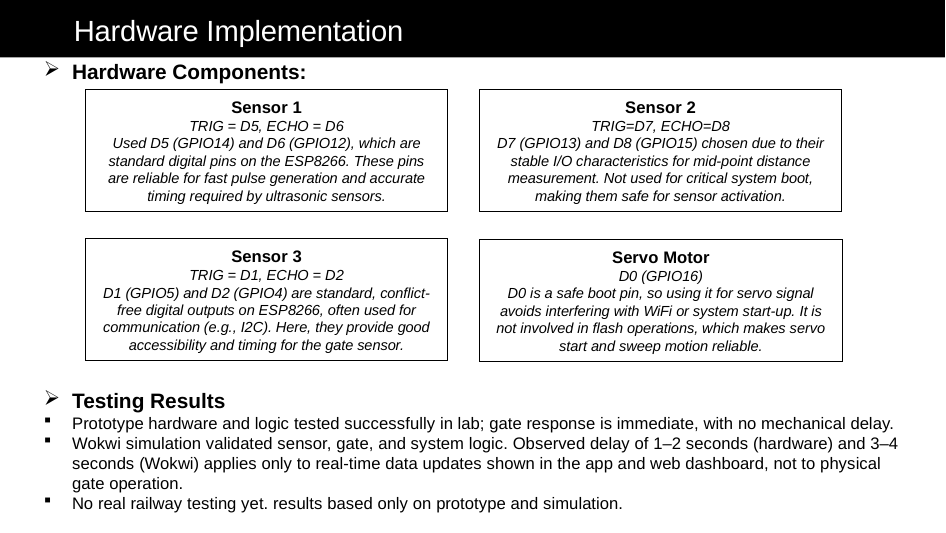

# Hardware Implementation
Hardware Components:

Testing Results
Prototype hardware and logic tested successfully in lab; gate response is immediate, with no mechanical delay.
Wokwi simulation validated sensor, gate, and system logic. Observed delay of 1–2 seconds (hardware) and 3–4 seconds (Wokwi) applies only to real-time data updates shown in the app and web dashboard, not to physical gate operation.
No real railway testing yet. results based only on prototype and simulation.

Sensor 2
TRIG=D7, ECHO=D8
D7 (GPIO13) and D8 (GPIO15) chosen due to their stable I/O characteristics for mid-point distance measurement. Not used for critical system boot, making them safe for sensor activation.
Sensor 1
TRIG = D5, ECHO = D6
Used D5 (GPIO14) and D6 (GPIO12), which are standard digital pins on the ESP8266. These pins are reliable for fast pulse generation and accurate timing required by ultrasonic sensors.

Sensor 3
TRIG = D1, ECHO = D2
D1 (GPIO5) and D2 (GPIO4) are standard, conflict-free digital outputs on ESP8266, often used for communication (e.g., I2C). Here, they provide good accessibility and timing for the gate sensor.
Servo Motor
D0 (GPIO16)
D0 is a safe boot pin, so using it for servo signal avoids interfering with WiFi or system start-up. It is not involved in flash operations, which makes servo start and sweep motion reliable.